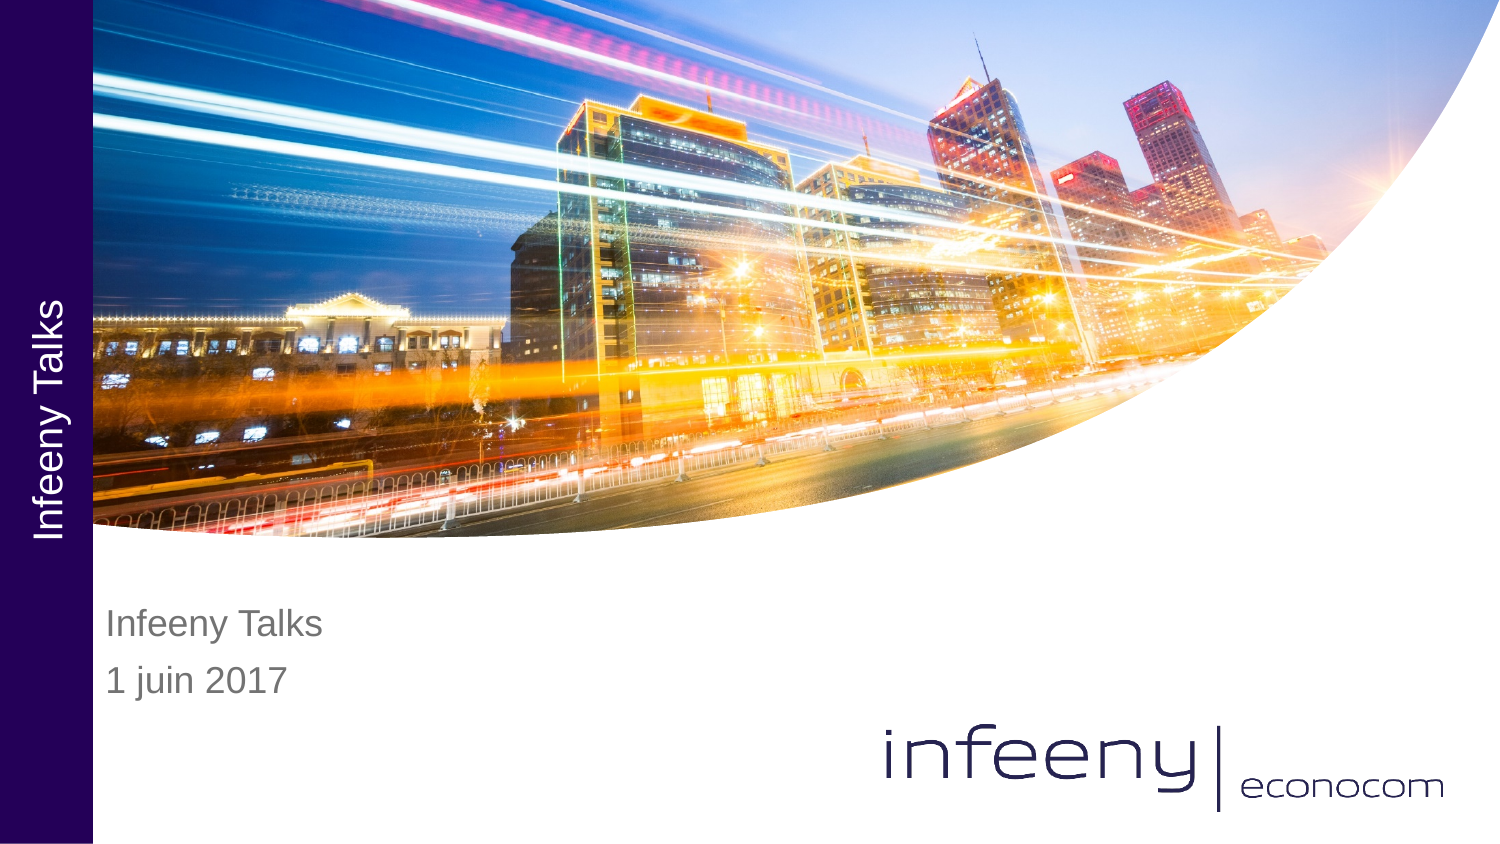

Infeeny Talks
Infeeny Talks
1 juin 2017